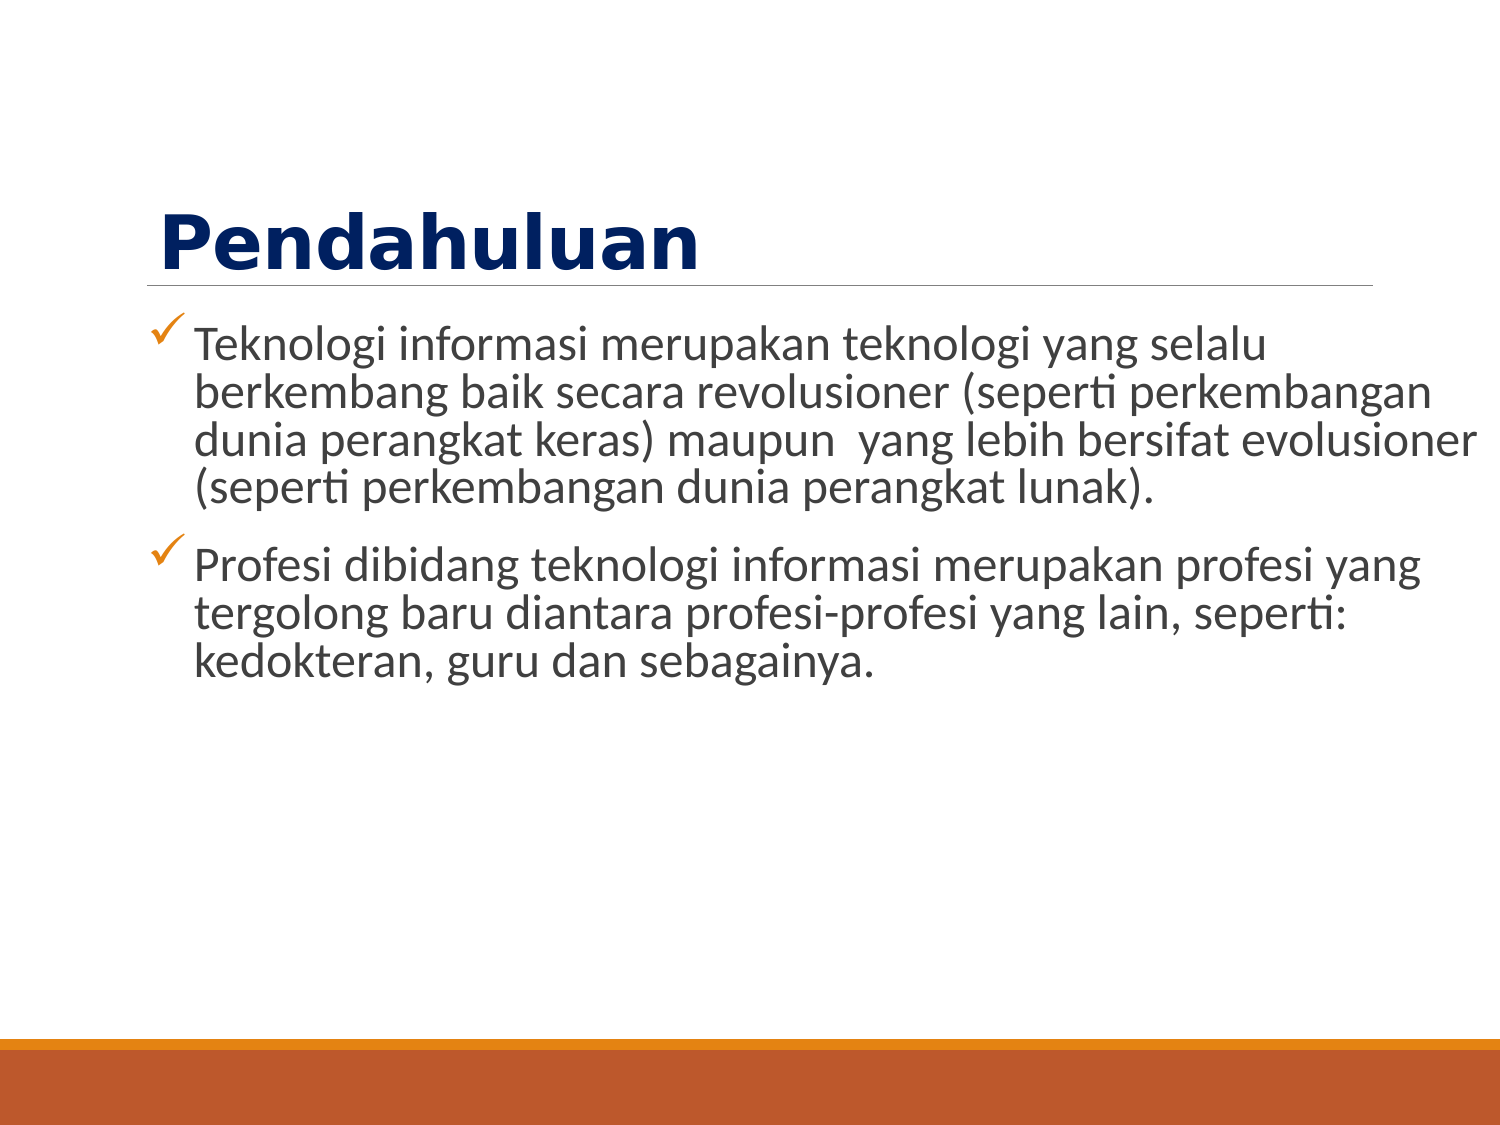

# Pendahuluan
Teknologi informasi merupakan teknologi yang selalu berkembang baik secara revolusioner (seperti perkembangan dunia perangkat keras) maupun  yang lebih bersifat evolusioner (seperti perkembangan dunia perangkat lunak).
Profesi dibidang teknologi informasi merupakan profesi yang tergolong baru diantara profesi-profesi yang lain, seperti: kedokteran, guru dan sebagainya.